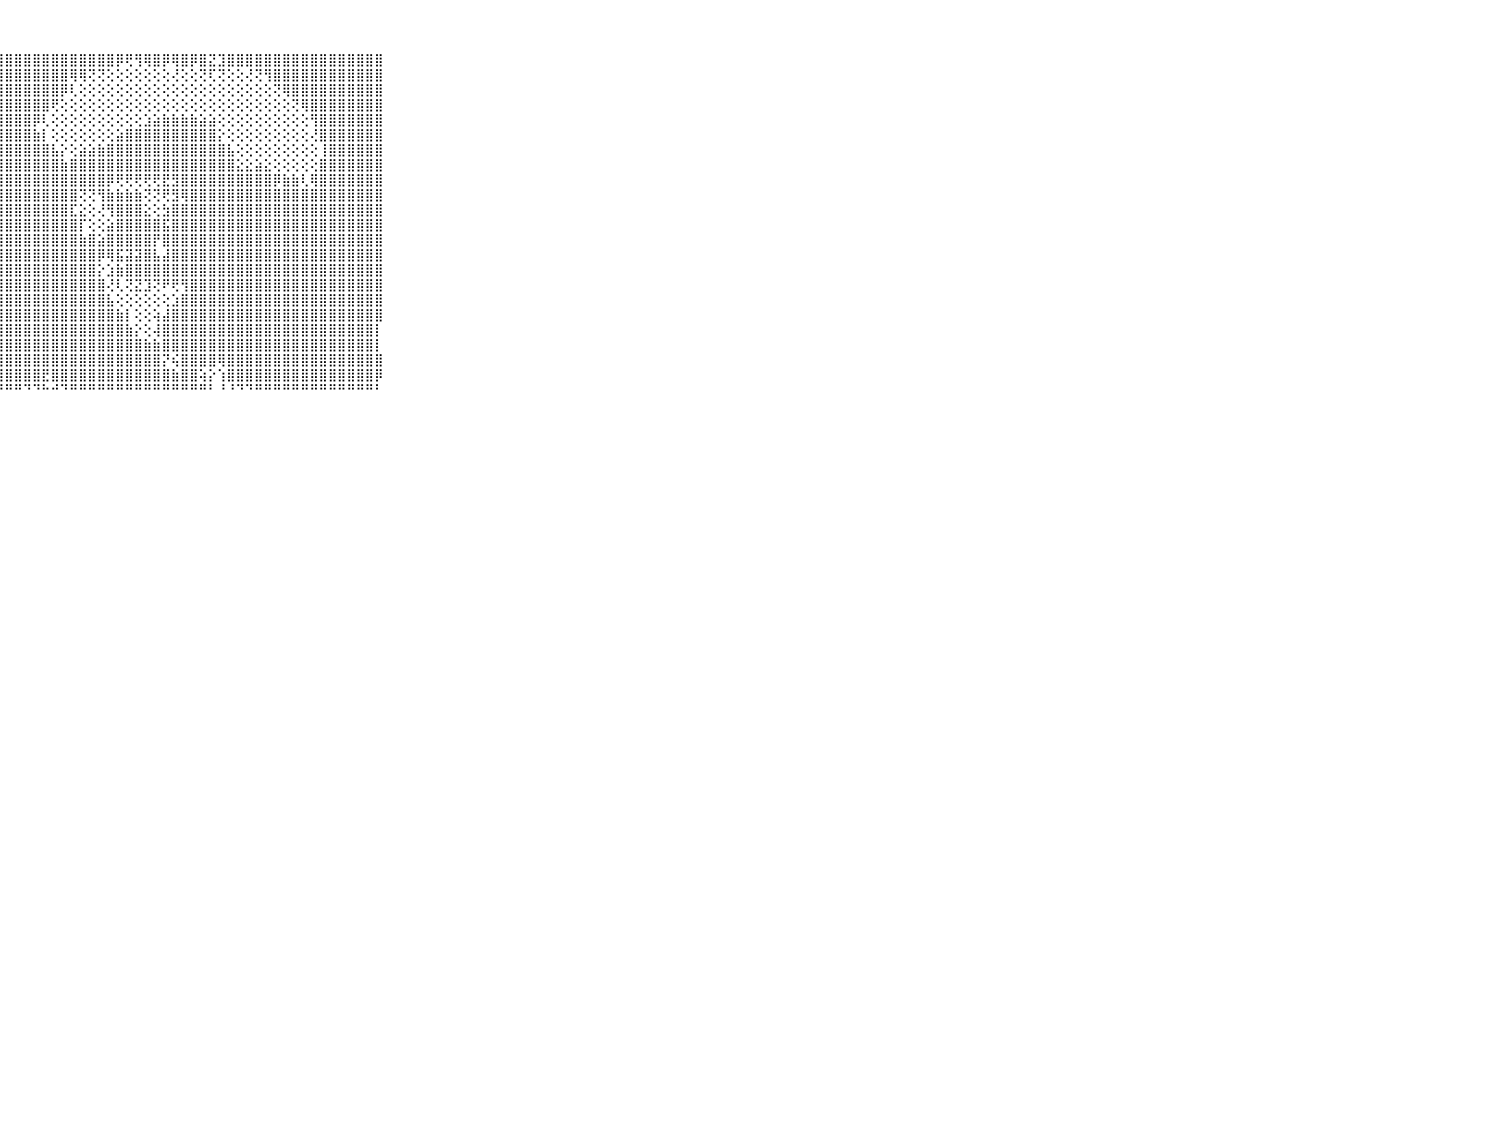

⠀⠀⠀⠀⠀⠀⠀⠀⠀⠀⠀⣿⣿⣿⣿⣿⣿⣿⣿⣿⣿⣿⣿⣿⣿⣿⣿⣿⣿⣿⣿⣿⣿⣿⣿⣿⣿⣿⣿⣿⡿⢟⢻⢿⣿⡿⢿⣿⡿⣿⣝⣹⣿⣿⣿⣿⣿⣿⣿⣿⣿⣿⣿⣿⣿⣿⣿⣿⣿⠀⠀⠀⠀⠀⠀⠀⠀⠀⠀⠀⠀
⠀⠀⠀⠀⠀⠀⠀⠀⠀⠀⠀⣿⣿⣿⣿⣿⣿⣿⣿⣿⣿⣿⣿⣿⣿⣿⣿⣿⣿⣿⣿⣿⣿⣿⣿⢿⢿⢝⢝⢕⢕⢕⢕⢕⢕⢕⢜⢕⢕⢝⢏⢝⢕⢕⢜⢝⢻⣿⣿⣿⣿⣿⣿⣿⣿⣿⣿⣿⣿⠀⠀⠀⠀⠀⠀⠀⠀⠀⠀⠀⠀
⠀⠀⠀⠀⠀⠀⠀⠀⠀⠀⠀⣿⣿⣿⣿⣿⣿⣿⣿⣿⣿⣿⣿⣿⣿⣿⣿⣿⣿⣿⣿⣿⣿⣿⡿⢇⢕⢕⢕⢕⢕⢕⢕⢕⢕⢕⢕⢕⢕⢕⢕⢕⢕⢕⢕⢕⢕⢝⢿⣿⣿⣿⣿⣿⣿⣿⣿⣿⣿⠀⠀⠀⠀⠀⠀⠀⠀⠀⠀⠀⠀
⠀⠀⠀⠀⠀⠀⠀⠀⠀⠀⠀⣿⣿⣿⣿⣿⣿⣿⣿⣿⣿⣿⣿⣿⣿⣿⣿⣿⣿⣿⣿⣿⣿⢟⢕⢕⢕⢕⢕⢕⢕⢕⢕⢕⢕⢕⢕⢕⢕⢕⢕⢕⢕⢕⢕⢕⢕⢕⢕⢝⢿⣿⣿⣿⣿⣿⣿⣿⣿⠀⠀⠀⠀⠀⠀⠀⠀⠀⠀⠀⠀
⠀⠀⠀⠀⠀⠀⠀⠀⠀⠀⠀⣿⣿⣿⣿⣿⣿⣿⣿⣿⣿⣿⣿⣿⣿⣿⣿⣿⣿⣿⣿⡿⢇⢕⢕⢕⢕⢕⢕⢕⢕⢕⢕⣱⣵⣷⣷⣷⣷⣵⣵⢕⢕⢕⢕⢕⢕⢕⢕⢕⢕⢻⣿⣿⣿⣿⣿⣿⣿⠀⠀⠀⠀⠀⠀⠀⠀⠀⠀⠀⠀
⠀⠀⠀⠀⠀⠀⠀⠀⠀⠀⠀⣿⣿⣿⣿⣿⣿⣿⣿⣿⣿⣿⣿⣿⣿⣿⣿⣿⣿⣿⣿⣷⡇⢕⢕⢕⢕⢕⢕⢕⣵⣿⣿⣿⣿⣿⣿⣿⣿⣿⣿⡕⢕⢕⢕⢕⢕⢕⢕⢕⢕⢜⣿⣿⣿⣿⣿⣿⣿⠀⠀⠀⠀⠀⠀⠀⠀⠀⠀⠀⠀
⠀⠀⠀⠀⠀⠀⠀⠀⠀⠀⠀⣿⣿⣿⣿⣿⣿⣿⣿⣿⣿⣿⣿⣿⣿⣿⣿⣿⣿⣿⣿⣿⣿⣧⡕⢕⣵⣵⣷⣿⣿⣿⣿⣿⣿⣿⣿⣿⣿⣿⣿⣿⣧⢕⢕⢕⢕⢕⢕⢕⢕⢕⢸⣿⣿⣿⣿⣿⣿⠀⠀⠀⠀⠀⠀⠀⠀⠀⠀⠀⠀
⠀⠀⠀⠀⠀⠀⠀⠀⠀⠀⠀⣿⣿⣿⣿⣿⣿⣿⣿⣿⣿⣿⣿⣿⣿⣿⣿⣿⣿⣿⣿⣿⣿⣿⣷⣿⣿⣿⣿⣿⣿⣿⣿⣿⣿⣿⣿⣿⣿⣿⣿⣿⣿⣕⣕⣵⣕⢕⢕⢕⢕⢕⣿⣿⣿⣿⣿⣿⣿⠀⠀⠀⠀⠀⠀⠀⠀⠀⠀⠀⠀
⠀⠀⠀⠀⠀⠀⠀⠀⠀⠀⠀⣿⣿⣿⣿⣿⣿⣿⣿⣿⣿⣿⣿⣿⣿⣿⣿⣿⣿⣿⣿⣿⣿⣿⣿⣿⣿⣿⣿⡿⢟⢟⢟⢟⢟⣟⣻⣿⣿⣿⣿⣿⣿⣿⣿⣿⣿⡿⣷⣷⢇⢿⣿⣿⣿⣿⣿⣿⣿⠀⠀⠀⠀⠀⠀⠀⠀⠀⠀⠀⠀
⠀⠀⠀⠀⠀⠀⠀⠀⠀⠀⠀⣿⣿⣿⣿⣿⣿⣿⣿⣿⣿⣿⣿⣿⣿⣿⣿⣿⣿⣿⣿⣿⣿⣿⣿⣿⢝⢝⢻⣷⣷⣷⣷⢝⢝⢟⣻⢿⣿⣿⣿⣿⣿⣿⣿⣿⣿⣿⣿⣿⣿⣿⣿⣿⣿⣿⣿⣿⣿⠀⠀⠀⠀⠀⠀⠀⠀⠀⠀⠀⠀
⠀⠀⠀⠀⠀⠀⠀⠀⠀⠀⠀⣿⣿⣿⣿⣿⣿⣿⣿⣿⣿⣿⣿⣿⣿⣿⣿⣿⣿⣿⣿⣿⣿⣿⣿⣏⣕⢕⢜⢻⣿⣿⣿⣕⢕⣳⣿⣿⣿⣿⣿⣿⣿⣿⣿⣿⣿⣿⣿⣿⣿⣿⣿⣿⣿⣿⣿⣿⣿⠀⠀⠀⠀⠀⠀⠀⠀⠀⠀⠀⠀
⠀⠀⠀⠀⠀⠀⠀⠀⠀⠀⠀⣿⣿⣿⣿⣿⣿⣿⣿⣿⣿⣿⣿⣿⣿⣿⣿⣿⣿⣿⣿⣿⣿⣿⣿⣿⡏⢕⢕⣵⣿⣿⣿⣿⣿⣯⣿⣿⣿⣿⣿⣿⣿⣿⣿⣿⣿⣿⣿⣿⣿⣿⣿⣿⣿⣿⣿⣿⣿⠀⠀⠀⠀⠀⠀⠀⠀⠀⠀⠀⠀
⠀⠀⠀⠀⠀⠀⠀⠀⠀⠀⠀⣿⣿⣿⣿⣿⣿⣿⣿⣿⣿⣿⣿⣿⣿⣿⣿⣿⣿⣿⣿⣿⣿⣿⣿⣿⣷⣿⣵⣿⣿⣿⣿⣿⡟⣿⣿⣿⣿⣿⣿⣿⣿⣿⣿⣿⣿⣿⣿⣿⣿⣿⣿⣿⣿⣿⣿⣿⣿⠀⠀⠀⠀⠀⠀⠀⠀⠀⠀⠀⠀
⠀⠀⠀⠀⠀⠀⠀⠀⠀⠀⠀⣿⣿⣿⣿⣿⣿⣿⣿⣿⣿⣿⣿⣿⣿⣿⣿⣿⣿⣿⣿⣿⣿⣿⣿⣿⣿⣿⡿⢿⣯⣽⣽⣿⣧⣼⣿⣿⣿⣿⣿⣿⣿⣿⣿⣿⣿⣿⣿⣿⣿⣿⣿⣿⣿⣿⣿⣿⣿⠀⠀⠀⠀⠀⠀⠀⠀⠀⠀⠀⠀
⠀⠀⠀⠀⠀⠀⠀⠀⠀⠀⠀⣿⣿⣿⣿⣿⣿⣿⣿⣿⣿⣿⣿⣿⣿⣿⣿⣿⣿⣿⣿⣿⣿⣿⣿⣿⣿⣿⡕⣱⣷⣿⣿⣿⣿⣿⣿⣿⣿⣿⣿⣿⣿⣿⣿⣿⣿⣿⣿⣿⣿⣿⣿⣿⣿⣿⣿⣿⣿⠀⠀⠀⠀⠀⠀⠀⠀⠀⠀⠀⠀
⠀⠀⠀⠀⠀⠀⠀⠀⠀⠀⠀⣿⣿⣿⣿⣿⣿⣿⣿⣿⣿⣿⣿⣿⣿⣿⣿⣿⣿⣿⣿⣿⣿⣿⣿⣿⣿⣿⣿⢜⢇⢝⣝⣹⢝⠟⢟⢻⣿⣿⣿⣿⣿⣿⣿⣿⣿⣿⣿⣿⣿⣿⣿⣿⣿⣿⣿⣿⣿⠀⠀⠀⠀⠀⠀⠀⠀⠀⠀⠀⠀
⠀⠀⠀⠀⠀⠀⠀⠀⠀⠀⠀⣿⣿⣿⣿⣿⣿⣿⣿⣿⣿⣿⣿⣿⣿⣿⣿⣿⣿⣿⣿⣿⣿⣿⣿⣿⣿⣿⣿⣧⢕⢕⢕⢕⢕⢕⣱⣿⣿⣿⣿⣿⣿⣿⣿⣿⣿⣿⣿⣿⣿⣿⣿⣿⣿⣿⣿⣿⣿⠀⠀⠀⠀⠀⠀⠀⠀⠀⠀⠀⠀
⠀⠀⠀⠀⠀⠀⠀⠀⠀⠀⠀⣿⣿⣿⣿⣿⣿⣿⣿⣿⣿⣿⣿⣿⣿⣿⣿⣿⣿⣿⣿⣿⣿⣿⣿⣿⣿⣿⣿⣿⣷⡇⢕⢕⢵⣼⣿⣿⣿⣿⣿⣿⣿⣿⣿⣿⣿⣿⣿⣿⣿⣿⣿⣿⣿⣿⣿⣿⣿⠀⠀⠀⠀⠀⠀⠀⠀⠀⠀⠀⠀
⠀⠀⠀⠀⠀⠀⠀⠀⠀⠀⠀⣿⣿⣿⣿⣿⣿⣿⣿⣿⣿⣿⣿⣿⣿⣿⣿⣿⣿⣿⣿⣿⣿⣿⣿⣿⣿⣿⣿⣿⣿⣷⡕⢕⢼⣿⣿⣿⣿⣿⣿⣿⣿⣿⣿⣿⣿⣿⣿⣿⣿⣿⣿⣿⣿⣿⣿⣿⡇⠀⠀⠀⠀⠀⠀⠀⠀⠀⠀⠀⠀
⠀⠀⠀⠀⠀⠀⠀⠀⠀⠀⠀⣿⣿⣿⣿⣿⣿⣿⣿⣿⣿⣿⣿⣿⣿⣿⣿⣿⣿⣿⣿⣿⣿⣿⣿⣿⣿⣿⣿⣿⣿⣿⣿⣷⣷⣿⣿⣿⣿⣿⣿⣿⣿⣿⣿⣿⣿⣿⣿⣿⣿⣿⣿⣿⣿⣿⣿⣿⡇⠀⠀⠀⠀⠀⠀⠀⠀⠀⠀⠀⠀
⠀⠀⠀⠀⠀⠀⠀⠀⠀⠀⠀⣿⣿⣿⣿⣿⣿⣿⣿⣿⣿⣿⣿⣿⣿⣿⣿⣿⣿⣿⣿⣿⣿⣿⣿⣿⣿⣿⣿⣿⣿⣿⣿⣿⣿⡝⢮⣿⣿⣿⣿⢿⣿⣿⣿⣿⣿⣿⣿⣿⣿⣿⣿⣿⣿⣿⣿⣿⣿⠀⠀⠀⠀⠀⠀⠀⠀⠀⠀⠀⠀
⠀⠀⠀⠀⠀⠀⠀⠀⠀⠀⠀⣿⣿⣿⣿⣿⣿⣿⣿⣿⣿⣿⣿⣿⣿⣿⣿⣿⣿⣿⣿⣿⣟⣿⣿⣿⣿⣿⣿⣿⣿⣿⣿⣿⣿⣿⣷⣿⣿⢵⡕⢱⣿⣿⣿⣿⣿⣿⣿⣿⣿⣿⣿⣿⣿⣿⣿⣿⡿⠀⠀⠀⠀⠀⠀⠀⠀⠀⠀⠀⠀
⠀⠀⠀⠀⠀⠀⠀⠀⠀⠀⠀⠛⠛⠛⠛⠛⠛⠛⠛⠛⠛⠛⠛⠛⠛⠛⠛⠛⠛⠛⠙⠙⠓⠚⠙⠛⠛⠛⠛⠛⠛⠛⠛⠛⠛⠛⠛⠛⠛⠛⠃⠘⠘⠙⠙⠛⠛⠛⠛⠛⠛⠛⠛⠛⠛⠛⠛⠛⠃⠀⠀⠀⠀⠀⠀⠀⠀⠀⠀⠀⠀